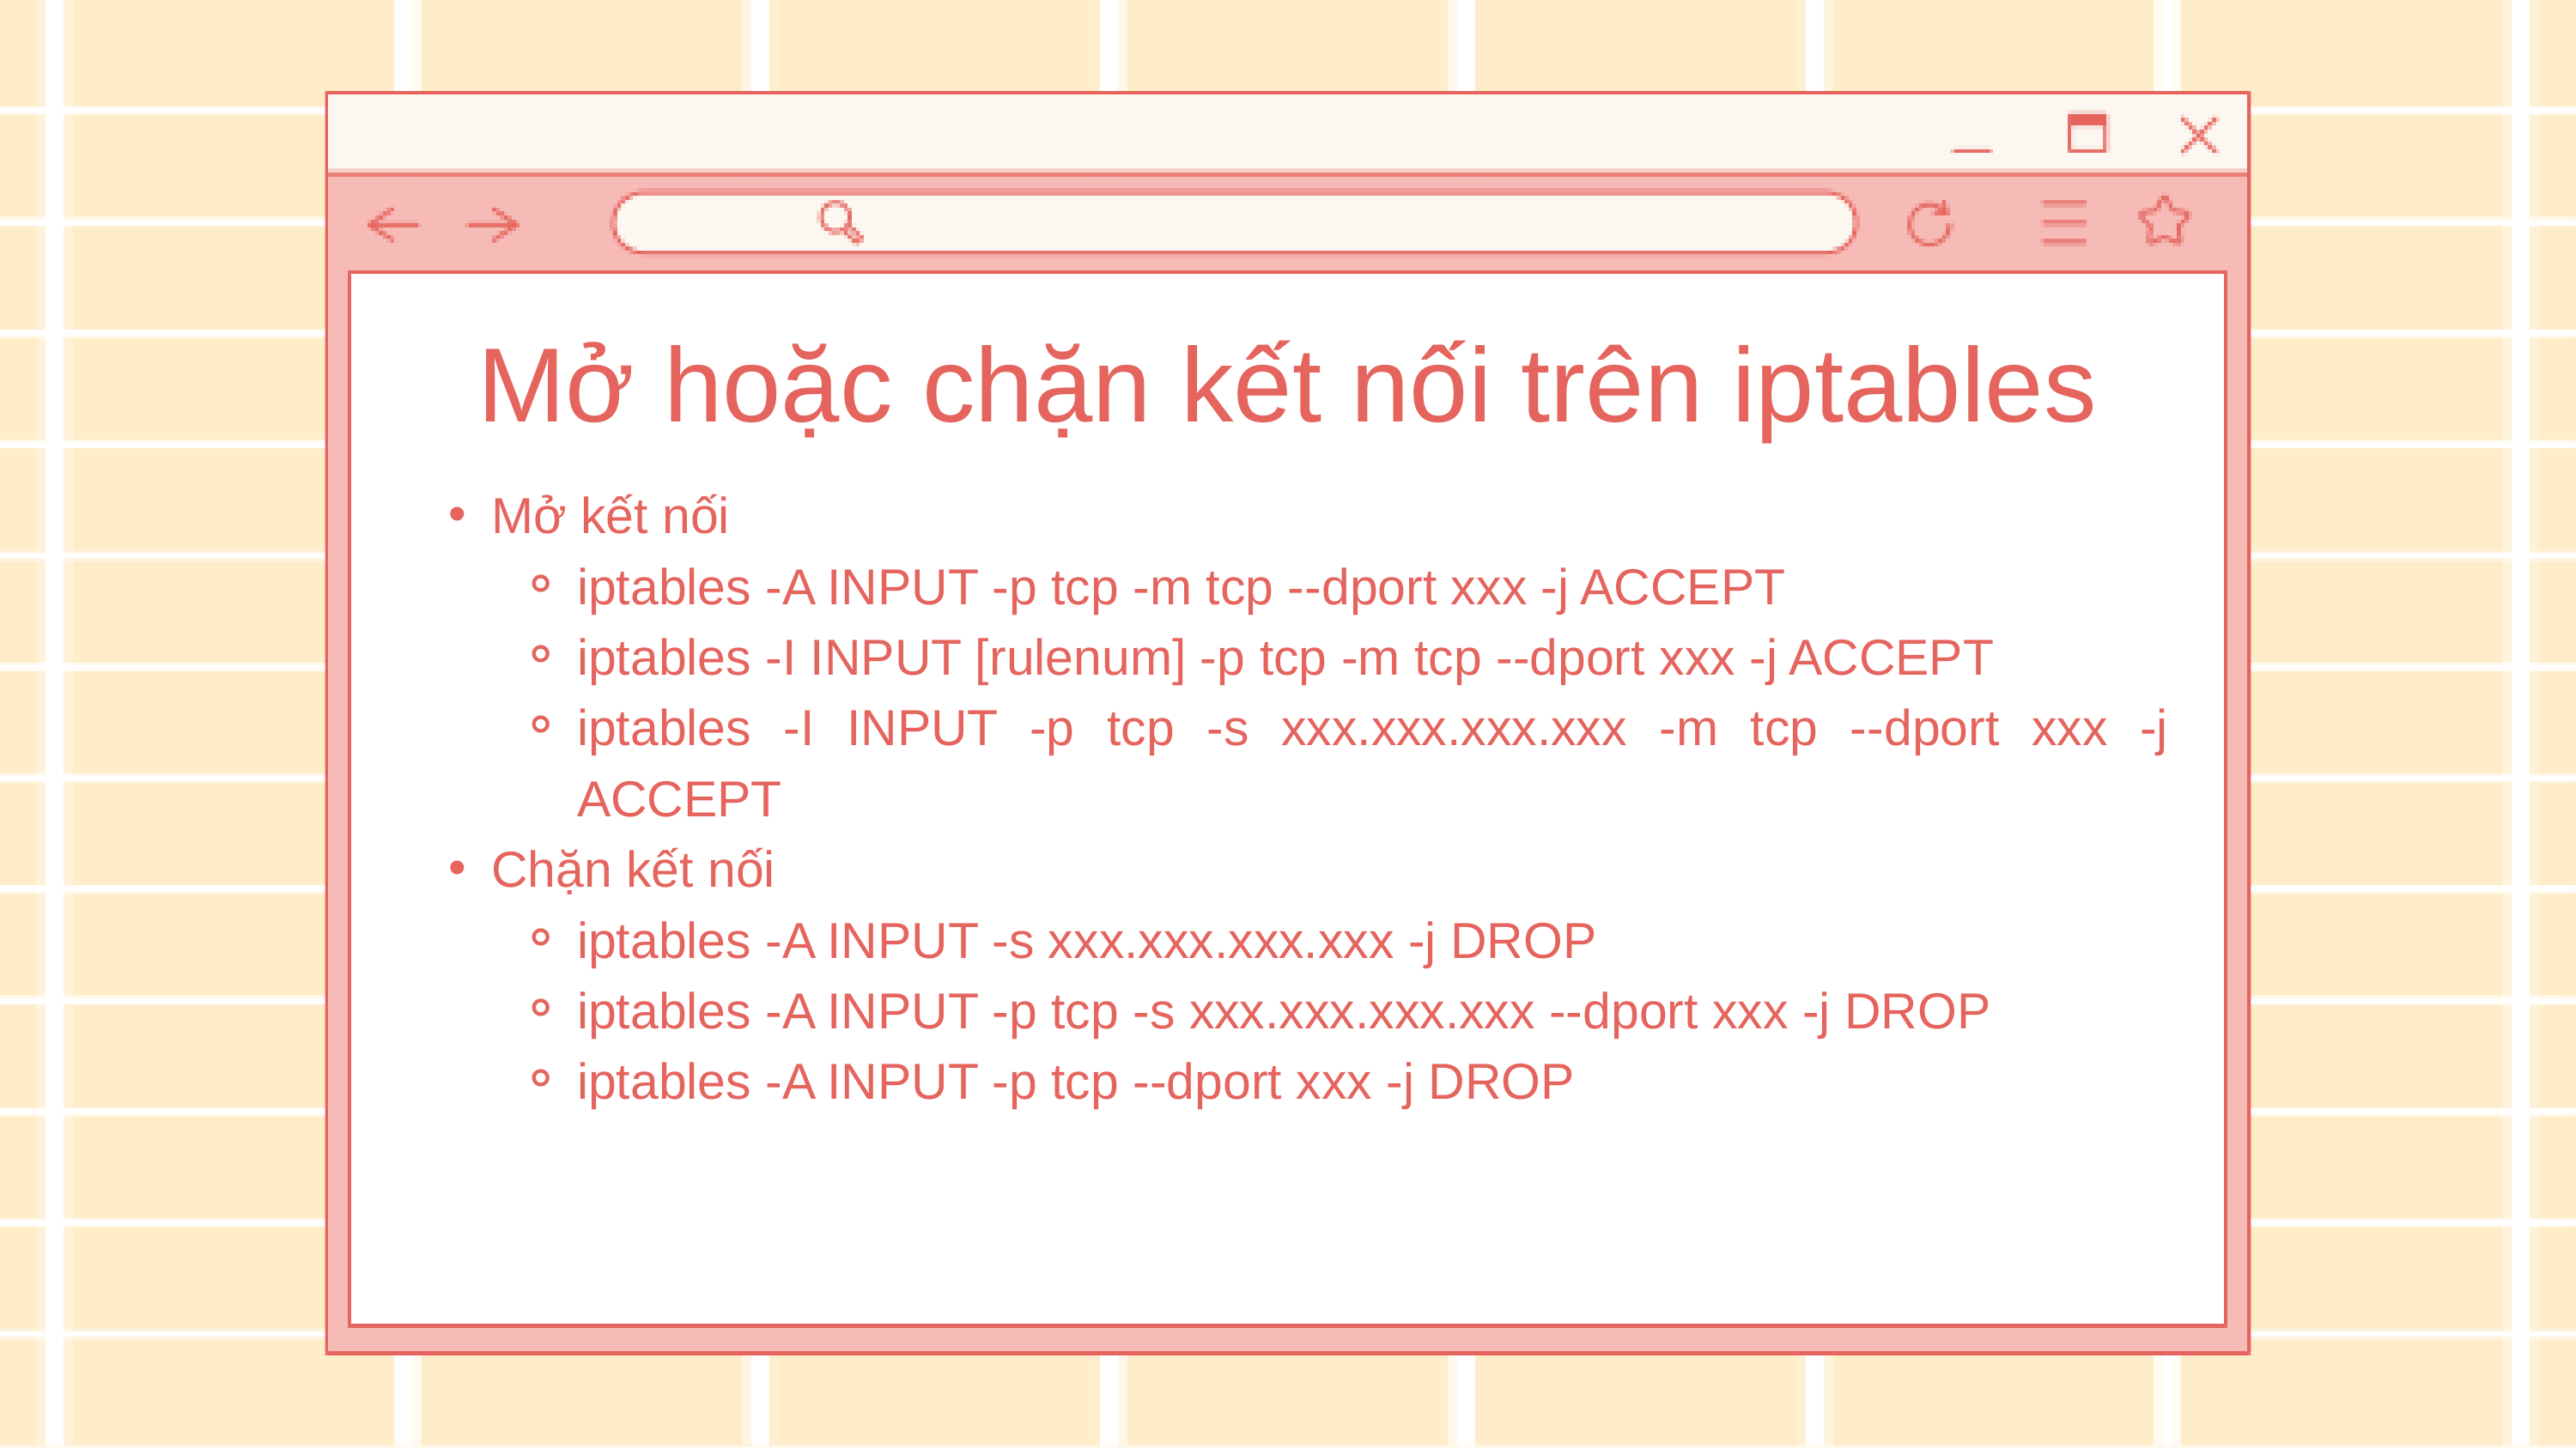

Mở hoặc chặn kết nối trên iptables
Mở kết nối
iptables -A INPUT -p tcp -m tcp --dport xxx -j ACCEPT
iptables -I INPUT [rulenum] -p tcp -m tcp --dport xxx -j ACCEPT
iptables -I INPUT -p tcp -s xxx.xxx.xxx.xxx -m tcp --dport xxx -j ACCEPT
Chặn kết nối
iptables -A INPUT -s xxx.xxx.xxx.xxx -j DROP
iptables -A INPUT -p tcp -s xxx.xxx.xxx.xxx --dport xxx -j DROP
iptables -A INPUT -p tcp --dport xxx -j DROP